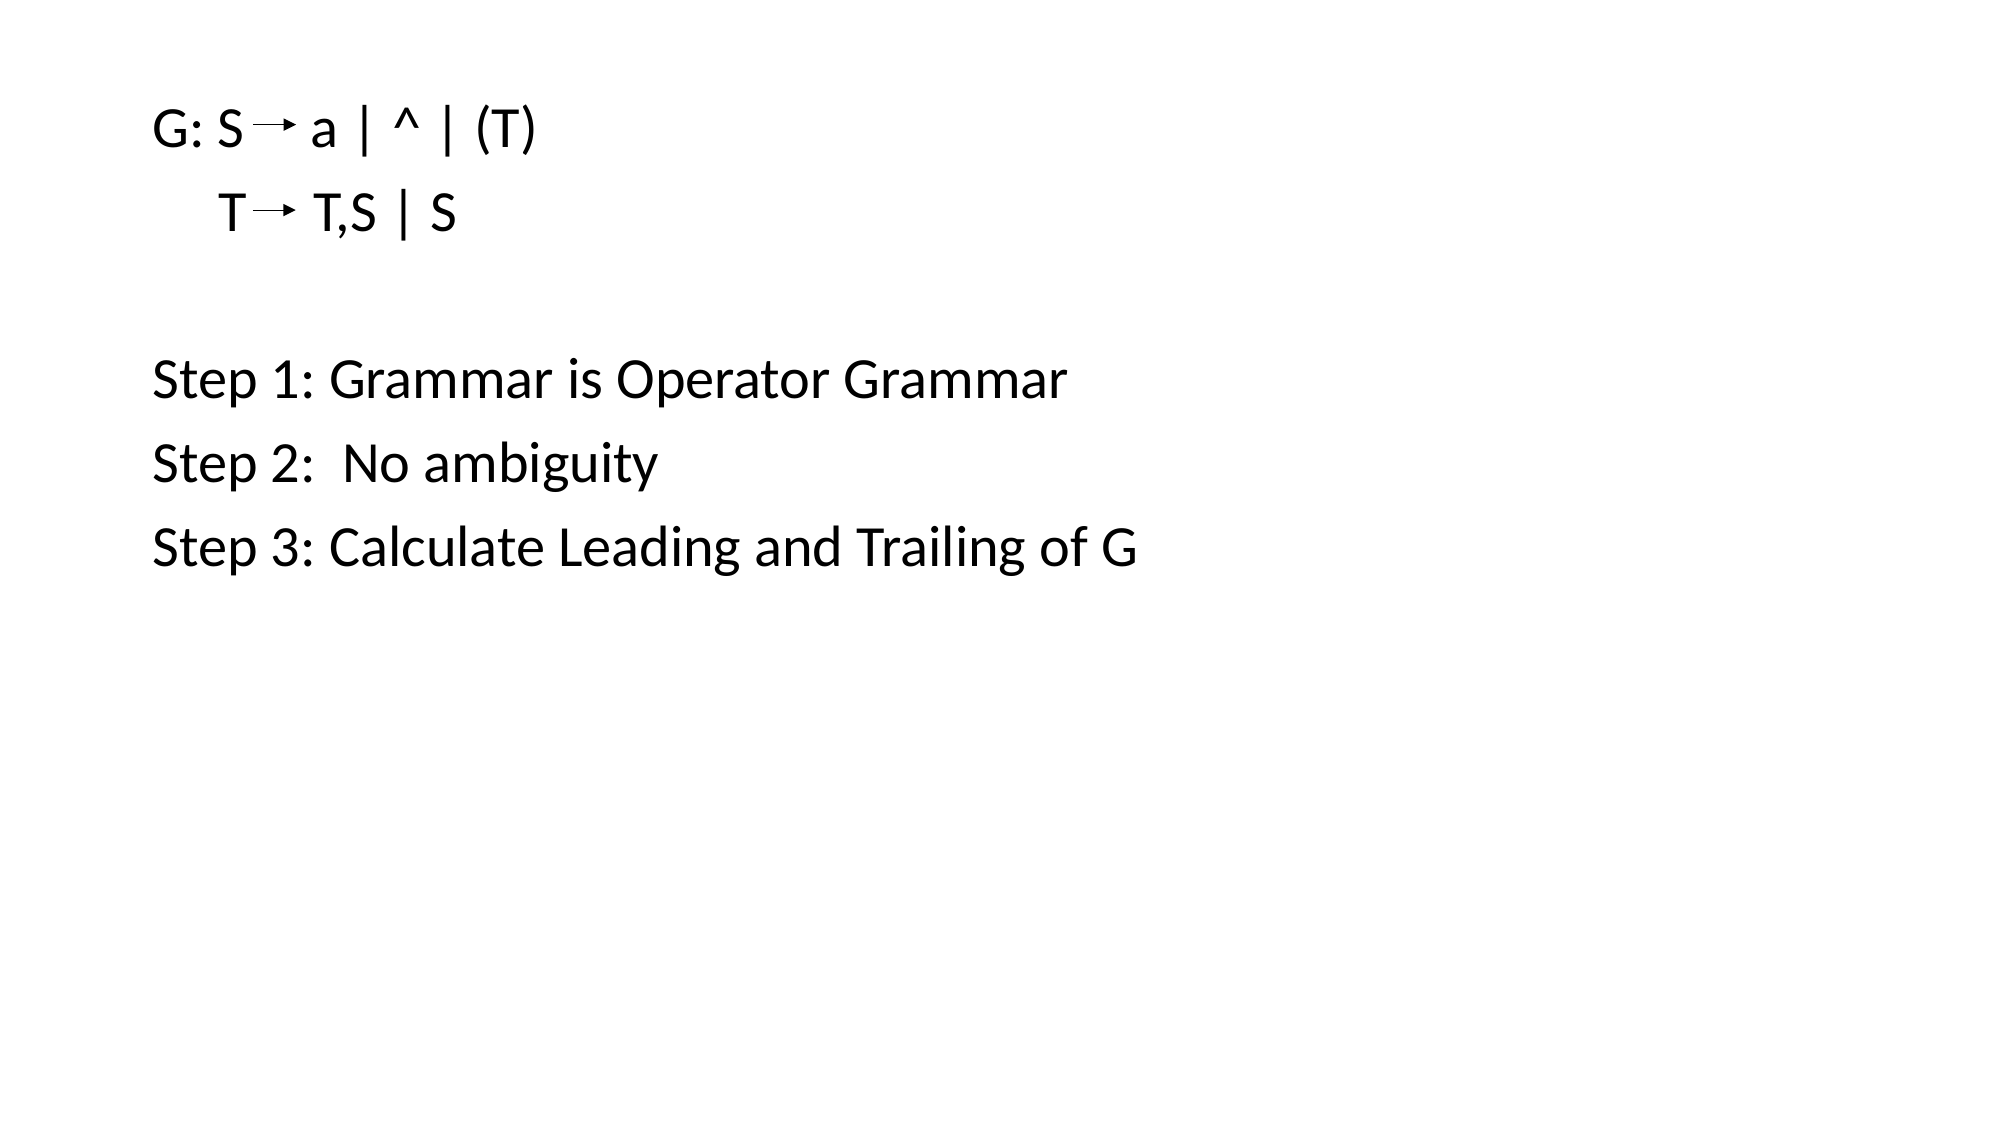

G: S     a | ^ | (T)
     T     T,S | S

Step 1: Grammar is Operator Grammar
Step 2:  No ambiguity
Step 3: Calculate Leading and Trailing of G